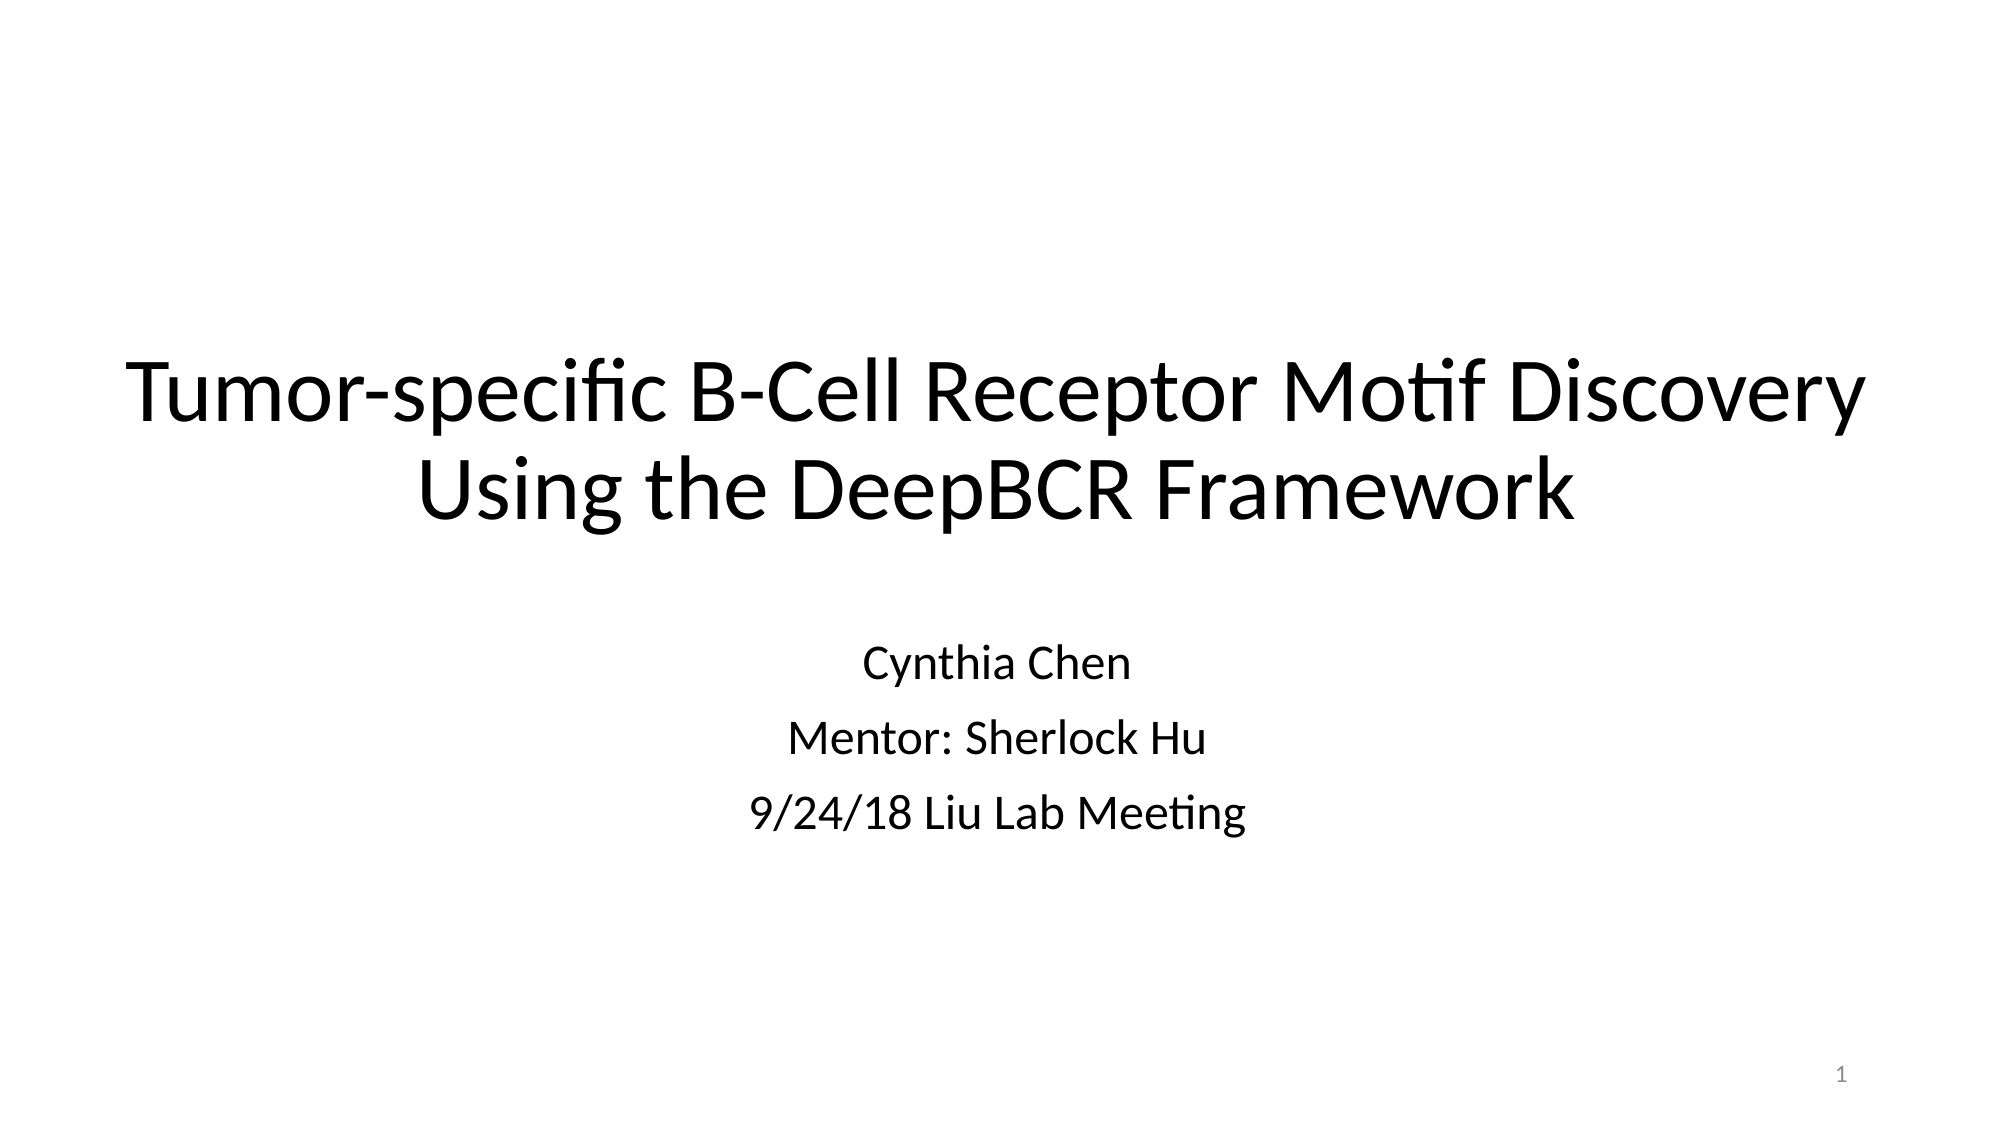

# Tumor-specific B-Cell Receptor Motif Discovery Using the DeepBCR Framework
Cynthia Chen
Mentor: Sherlock Hu
9/24/18 Liu Lab Meeting
1